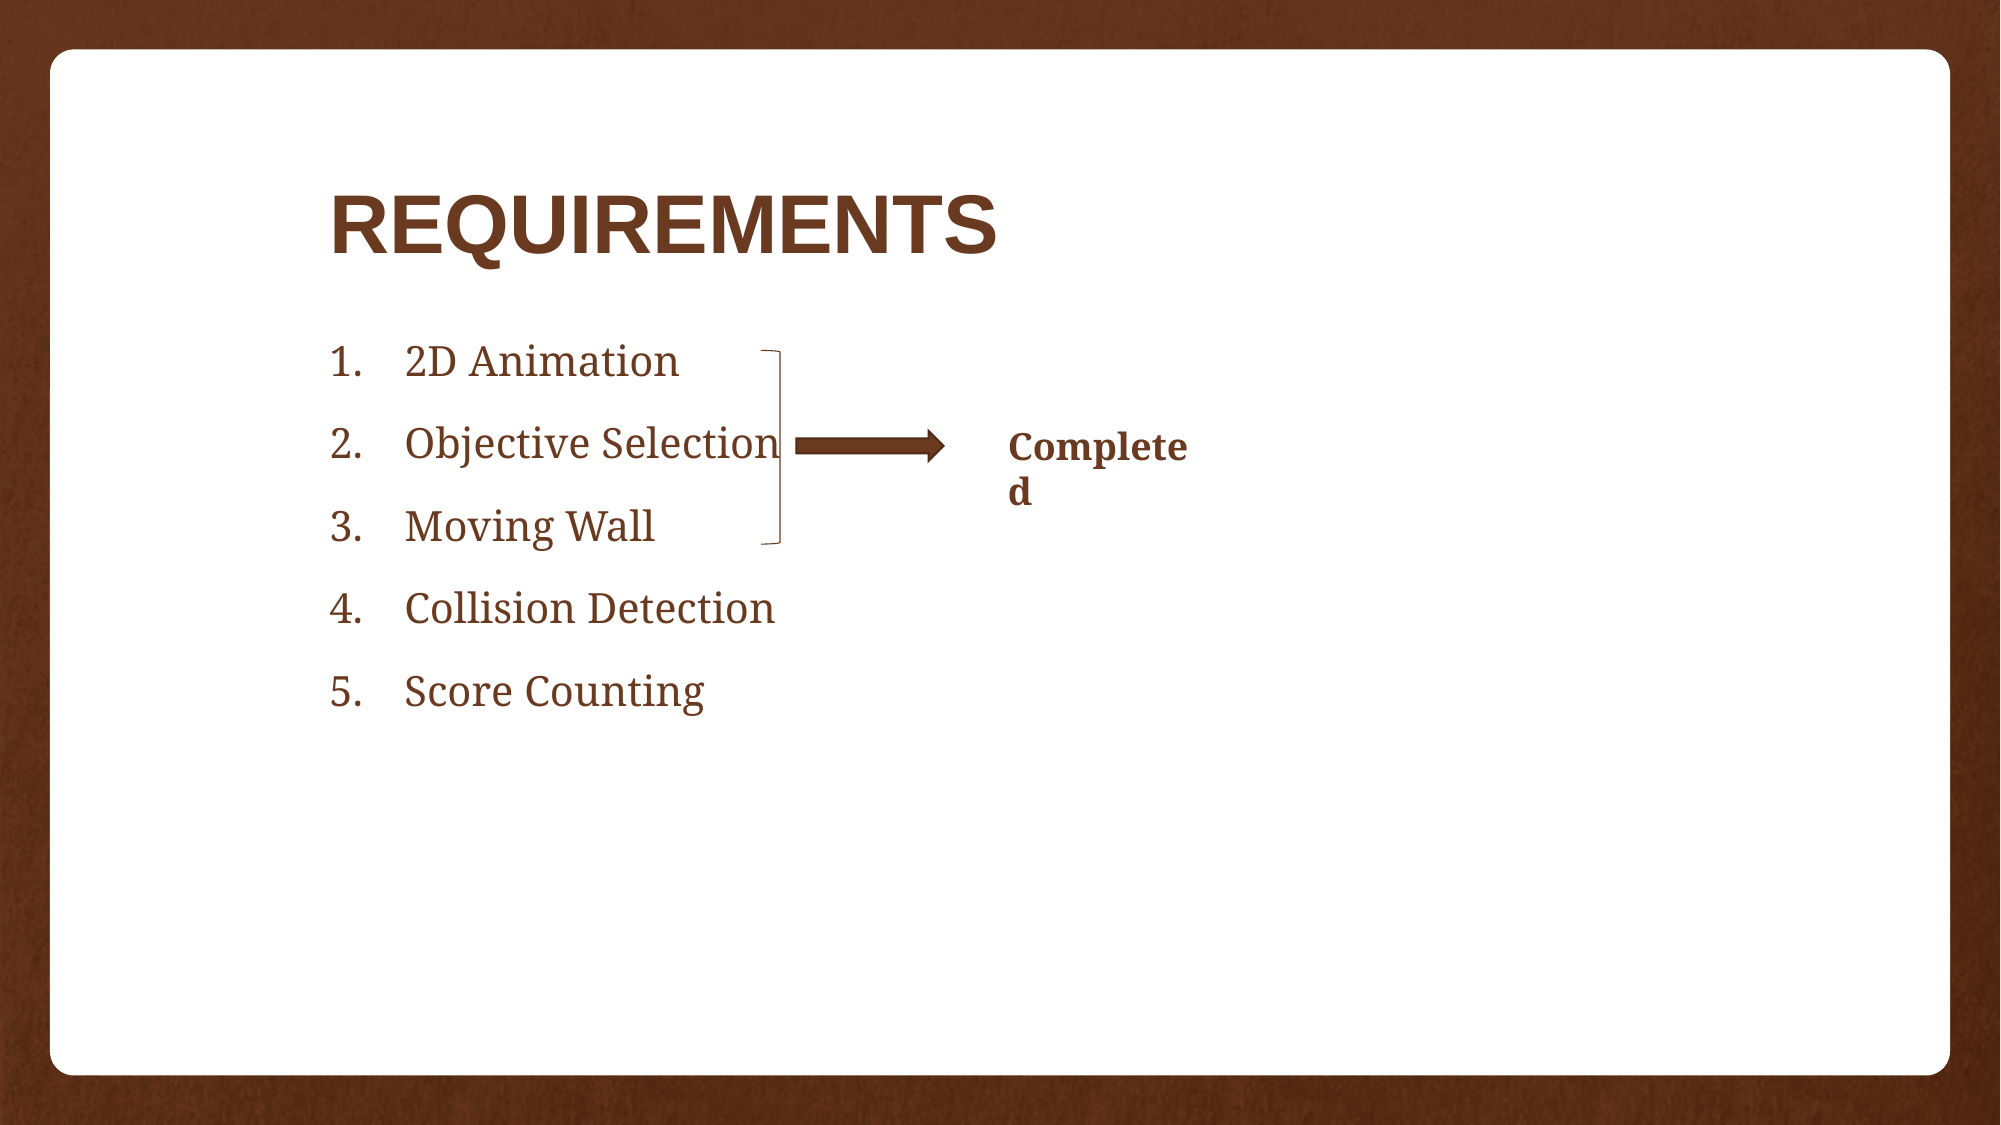

# REQUIREMENTS
2D Animation
Objective Selection
Moving Wall
Collision Detection
Score Counting

Completed